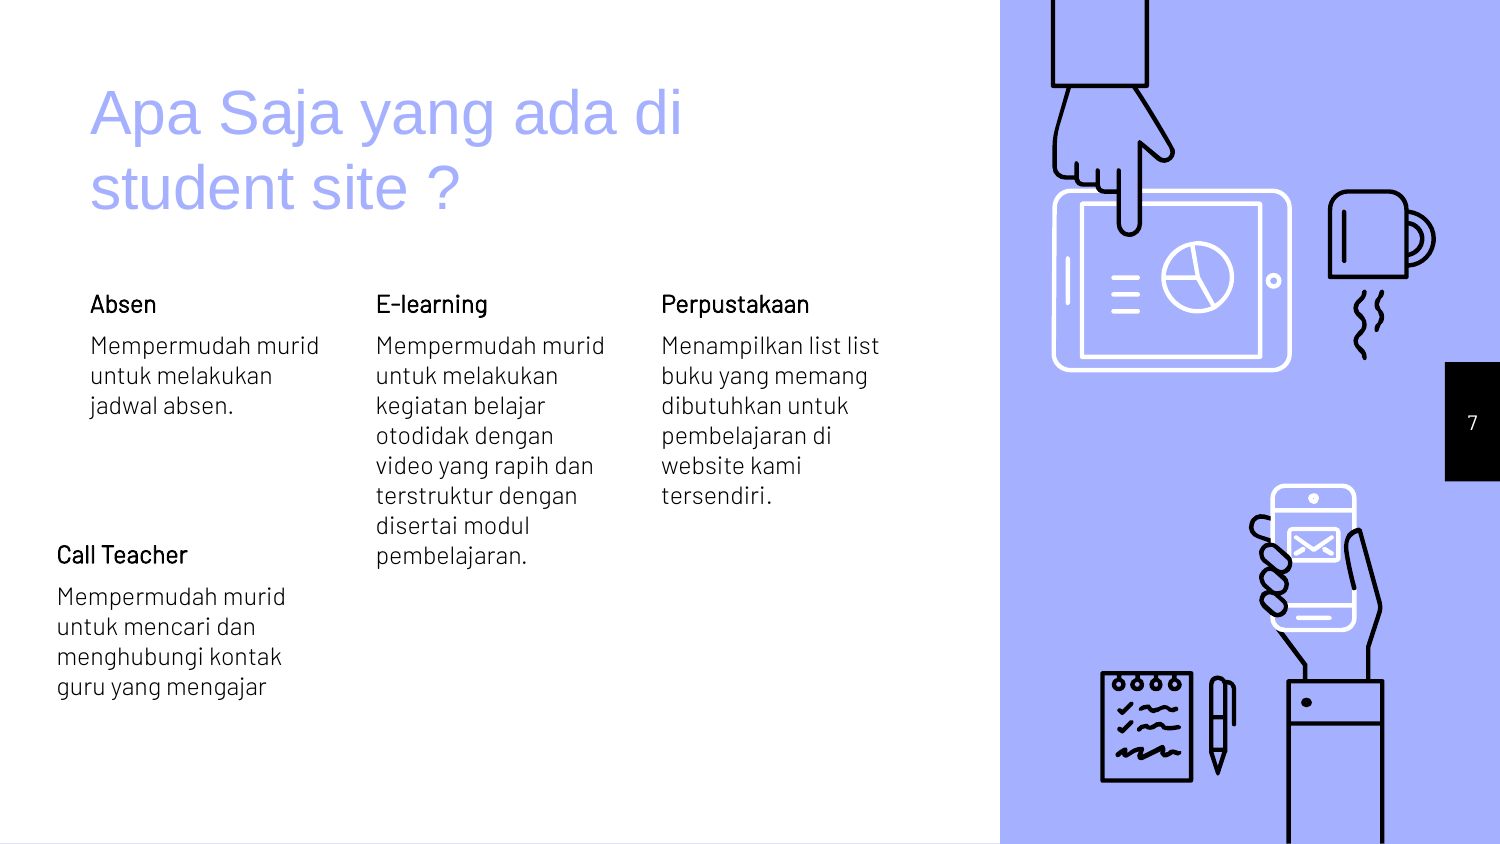

# Apa Saja yang ada di student site ?
Absen
Mempermudah murid untuk melakukan jadwal absen.
E-learning
Mempermudah murid untuk melakukan kegiatan belajar otodidak dengan video yang rapih dan terstruktur dengan disertai modul pembelajaran.
Perpustakaan
Menampilkan list list buku yang memang dibutuhkan untuk pembelajaran di website kami tersendiri.

7
Call Teacher
Mempermudah murid untuk mencari dan menghubungi kontak guru yang mengajar